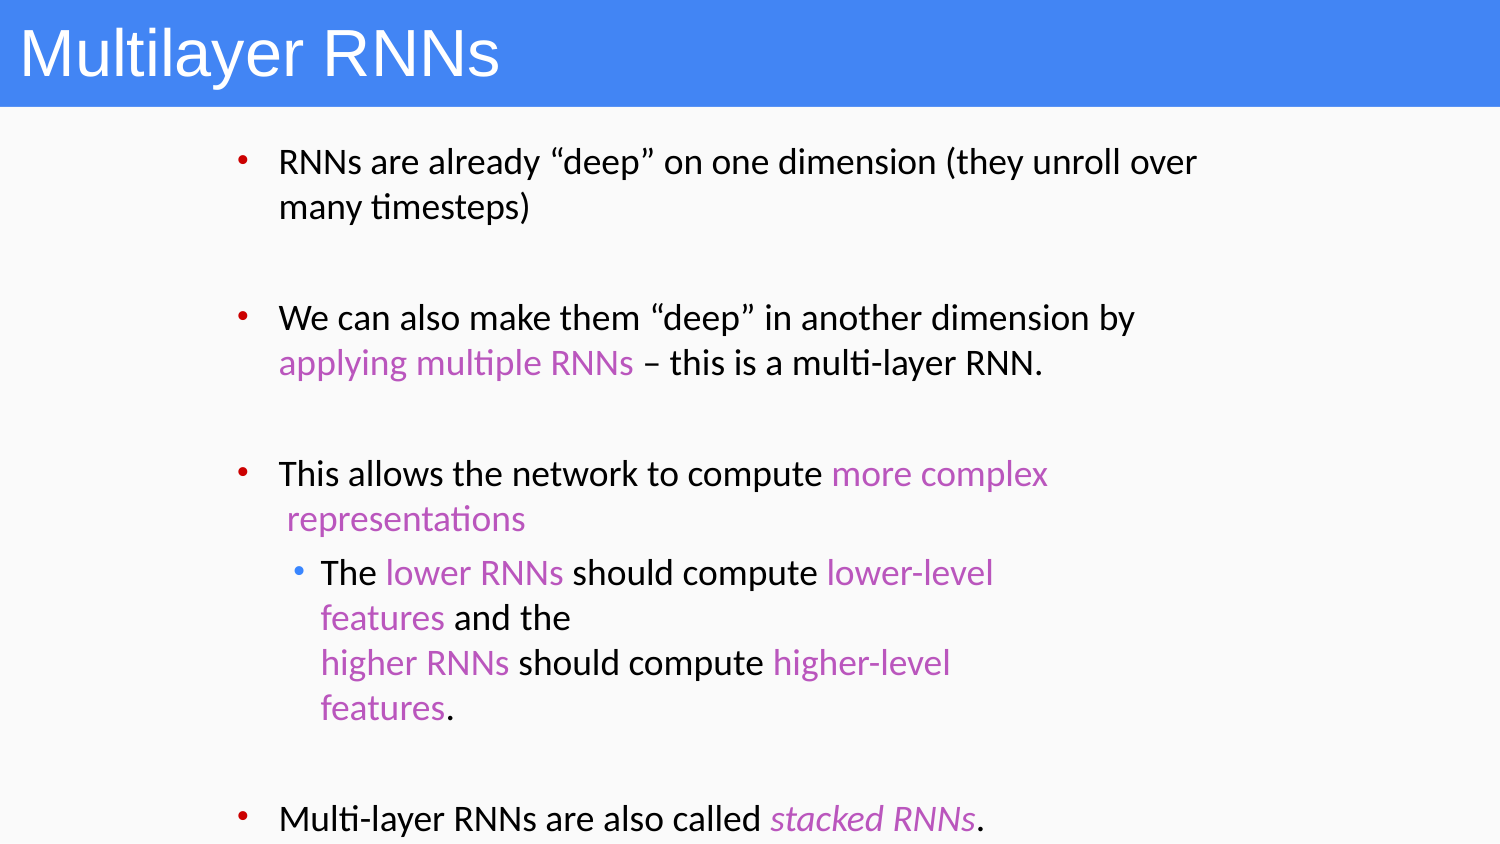

# Multilayer RNNs
RNNs are already “deep” on one dimension (they unroll over
many timesteps)

We can also make them “deep” in another dimension by
applying multiple RNNs – this is a multi-layer RNN.

This allows the network to compute more complex  representations
The lower RNNs should compute lower-level features and the
higher RNNs should compute higher-level features.

Multi-layer RNNs are also called stacked RNNs.